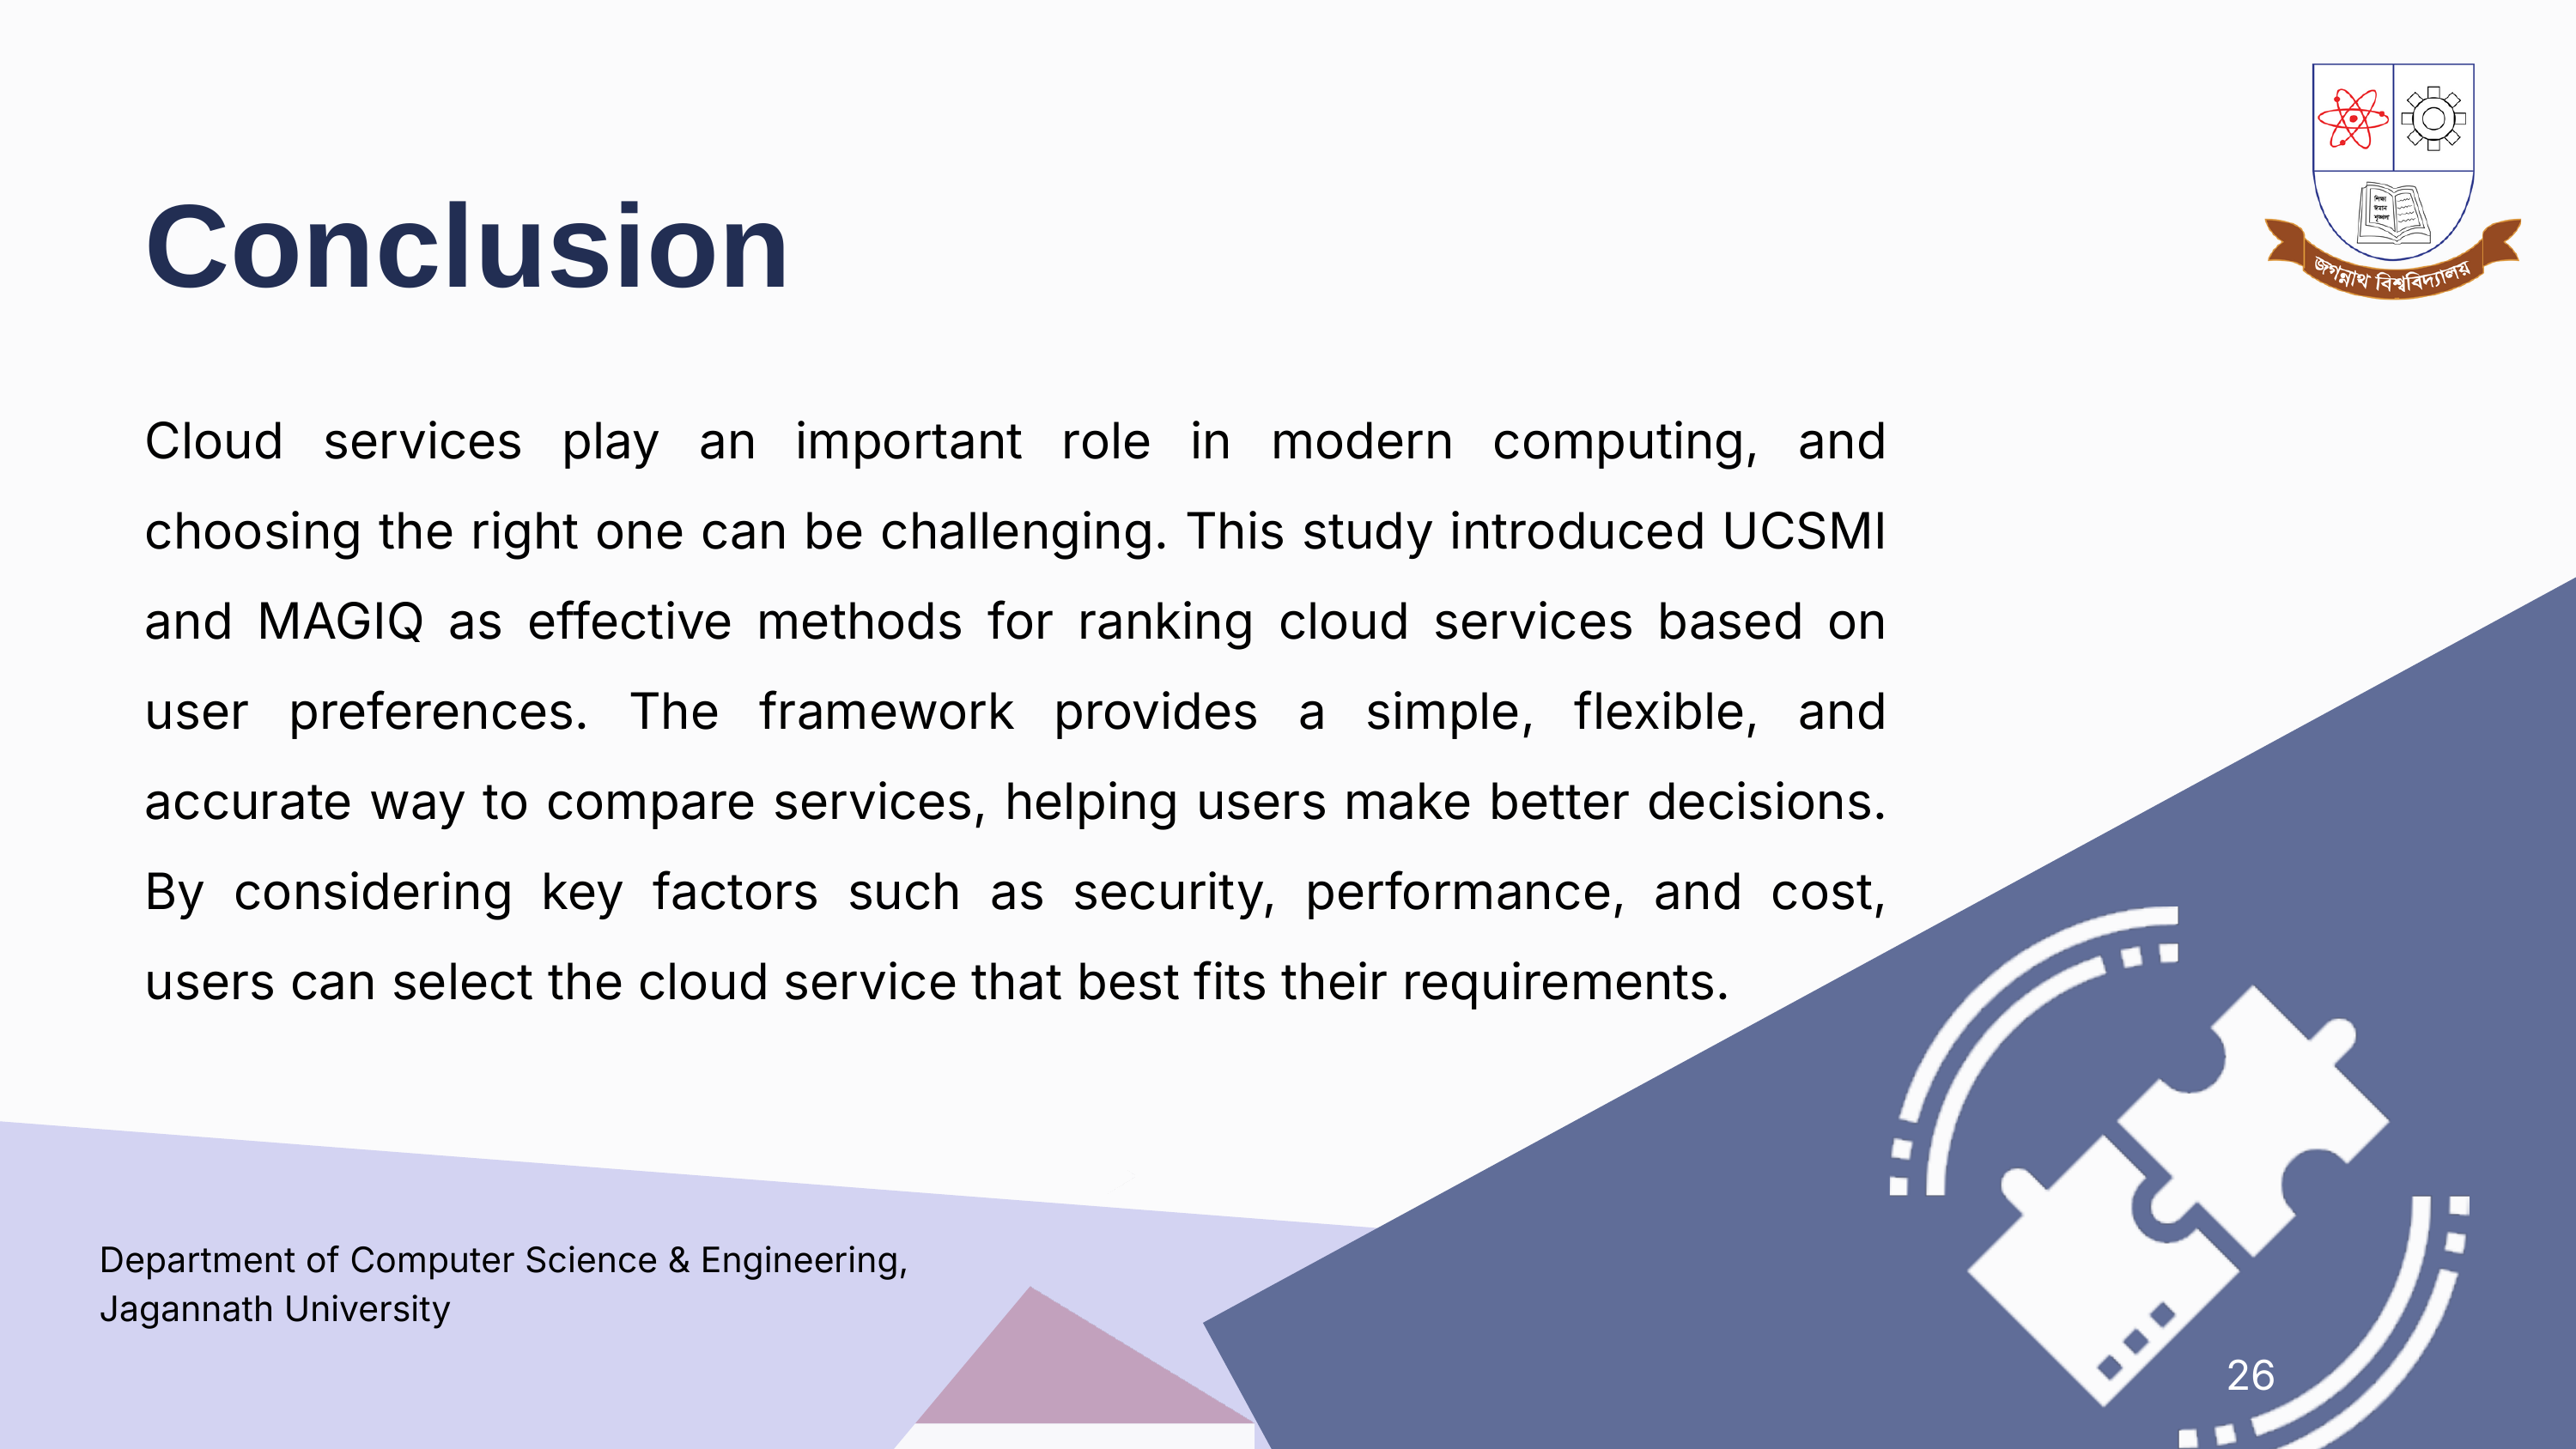

Conclusion
Cloud services play an important role in modern computing, and choosing the right one can be challenging. This study introduced UCSMI and MAGIQ as effective methods for ranking cloud services based on user preferences. The framework provides a simple, flexible, and accurate way to compare services, helping users make better decisions. By considering key factors such as security, performance, and cost, users can select the cloud service that best fits their requirements.

Department of Computer Science & Engineering, Jagannath University
26